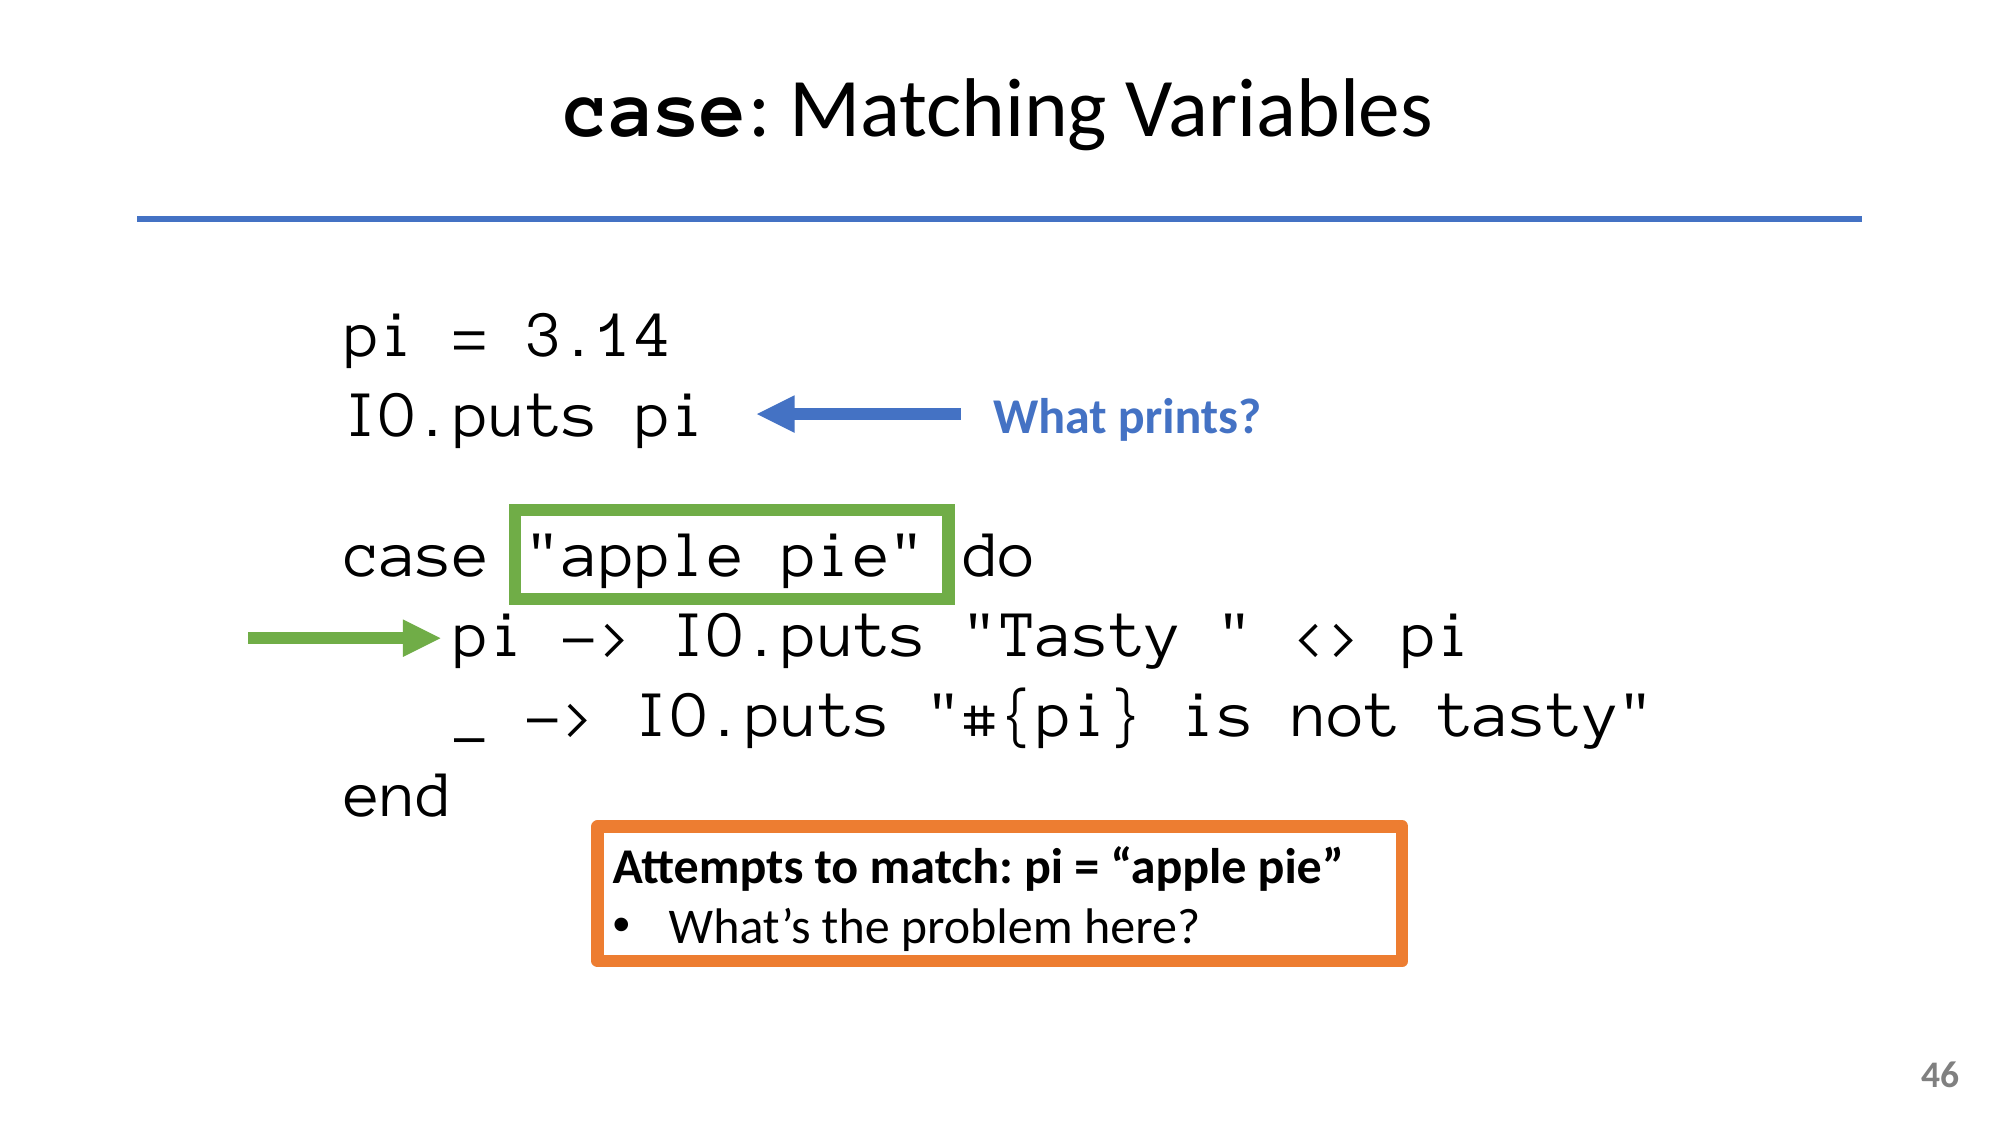

case: Matching Variables
pi = 3.14
IO.puts pi

case "apple pie" do
   pi -> IO.puts "Tasty " <> pi
   _ -> IO.puts "#{pi} is not tasty"
end
What prints?

Attempts to match: pi = “apple pie”
What’s the problem here?
46